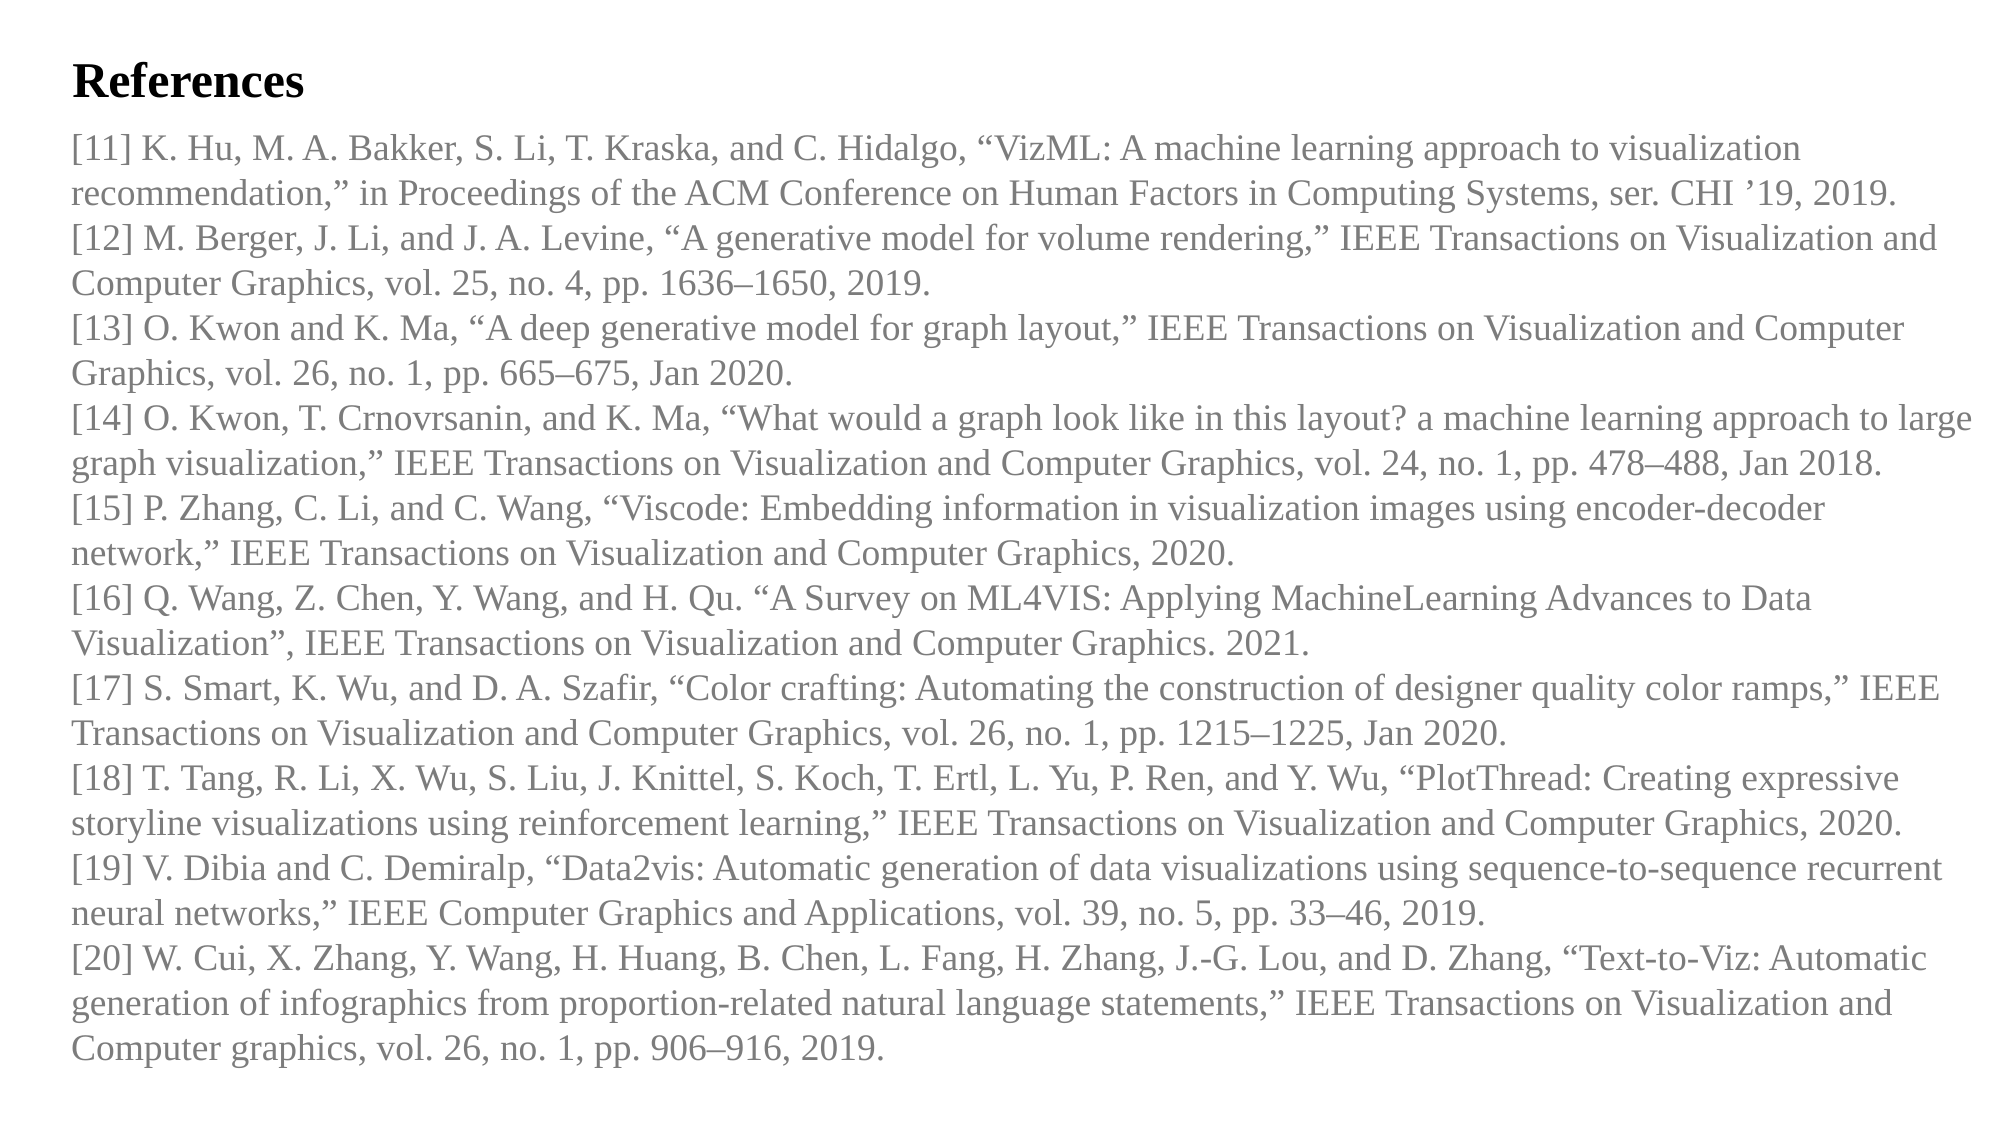

References
[11] K. Hu, M. A. Bakker, S. Li, T. Kraska, and C. Hidalgo, “VizML: A machine learning approach to visualization recommendation,” in Proceedings of the ACM Conference on Human Factors in Computing Systems, ser. CHI ’19, 2019.
[12] M. Berger, J. Li, and J. A. Levine, “A generative model for volume rendering,” IEEE Transactions on Visualization and Computer Graphics, vol. 25, no. 4, pp. 1636–1650, 2019.
[13] O. Kwon and K. Ma, “A deep generative model for graph layout,” IEEE Transactions on Visualization and Computer Graphics, vol. 26, no. 1, pp. 665–675, Jan 2020.
[14] O. Kwon, T. Crnovrsanin, and K. Ma, “What would a graph look like in this layout? a machine learning approach to large graph visualization,” IEEE Transactions on Visualization and Computer Graphics, vol. 24, no. 1, pp. 478–488, Jan 2018.
[15] P. Zhang, C. Li, and C. Wang, “Viscode: Embedding information in visualization images using encoder-decoder network,” IEEE Transactions on Visualization and Computer Graphics, 2020.
[16] Q. Wang, Z. Chen, Y. Wang, and H. Qu. “A Survey on ML4VIS: Applying MachineLearning Advances to Data Visualization”, IEEE Transactions on Visualization and Computer Graphics. 2021.
[17] S. Smart, K. Wu, and D. A. Szafir, “Color crafting: Automating the construction of designer quality color ramps,” IEEE Transactions on Visualization and Computer Graphics, vol. 26, no. 1, pp. 1215–1225, Jan 2020.
[18] T. Tang, R. Li, X. Wu, S. Liu, J. Knittel, S. Koch, T. Ertl, L. Yu, P. Ren, and Y. Wu, “PlotThread: Creating expressive storyline visualizations using reinforcement learning,” IEEE Transactions on Visualization and Computer Graphics, 2020.
[19] V. Dibia and C. Demiralp, “Data2vis: Automatic generation of data visualizations using sequence-to-sequence recurrent neural networks,” IEEE Computer Graphics and Applications, vol. 39, no. 5, pp. 33–46, 2019.
[20] W. Cui, X. Zhang, Y. Wang, H. Huang, B. Chen, L. Fang, H. Zhang, J.-G. Lou, and D. Zhang, “Text-to-Viz: Automatic generation of infographics from proportion-related natural language statements,” IEEE Transactions on Visualization and Computer graphics, vol. 26, no. 1, pp. 906–916, 2019.